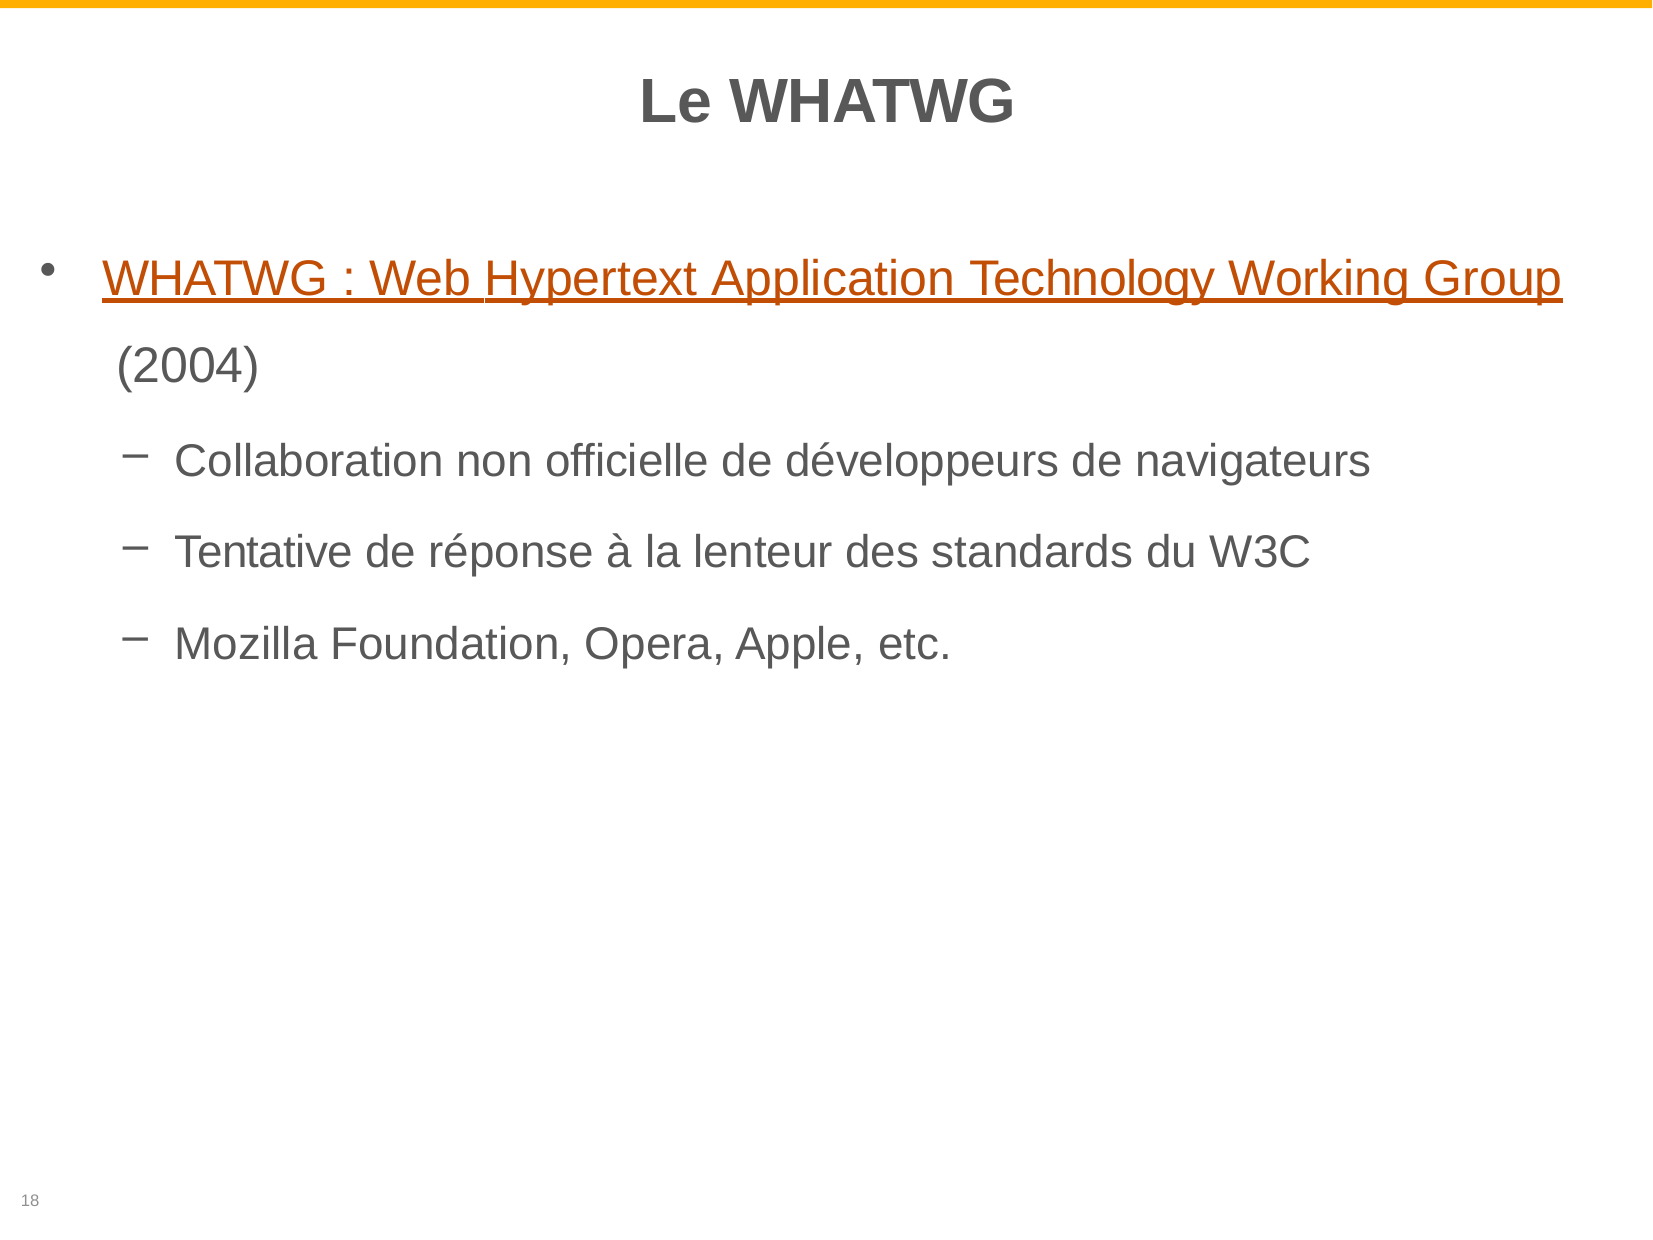

# Le WHATWG
WHATWG : Web Hypertext Application Technology Working Group  (2004)
Collaboration non officielle de développeurs de navigateurs
Tentative de réponse à la lenteur des standards du W3C
Mozilla Foundation, Opera, Apple, etc.

18